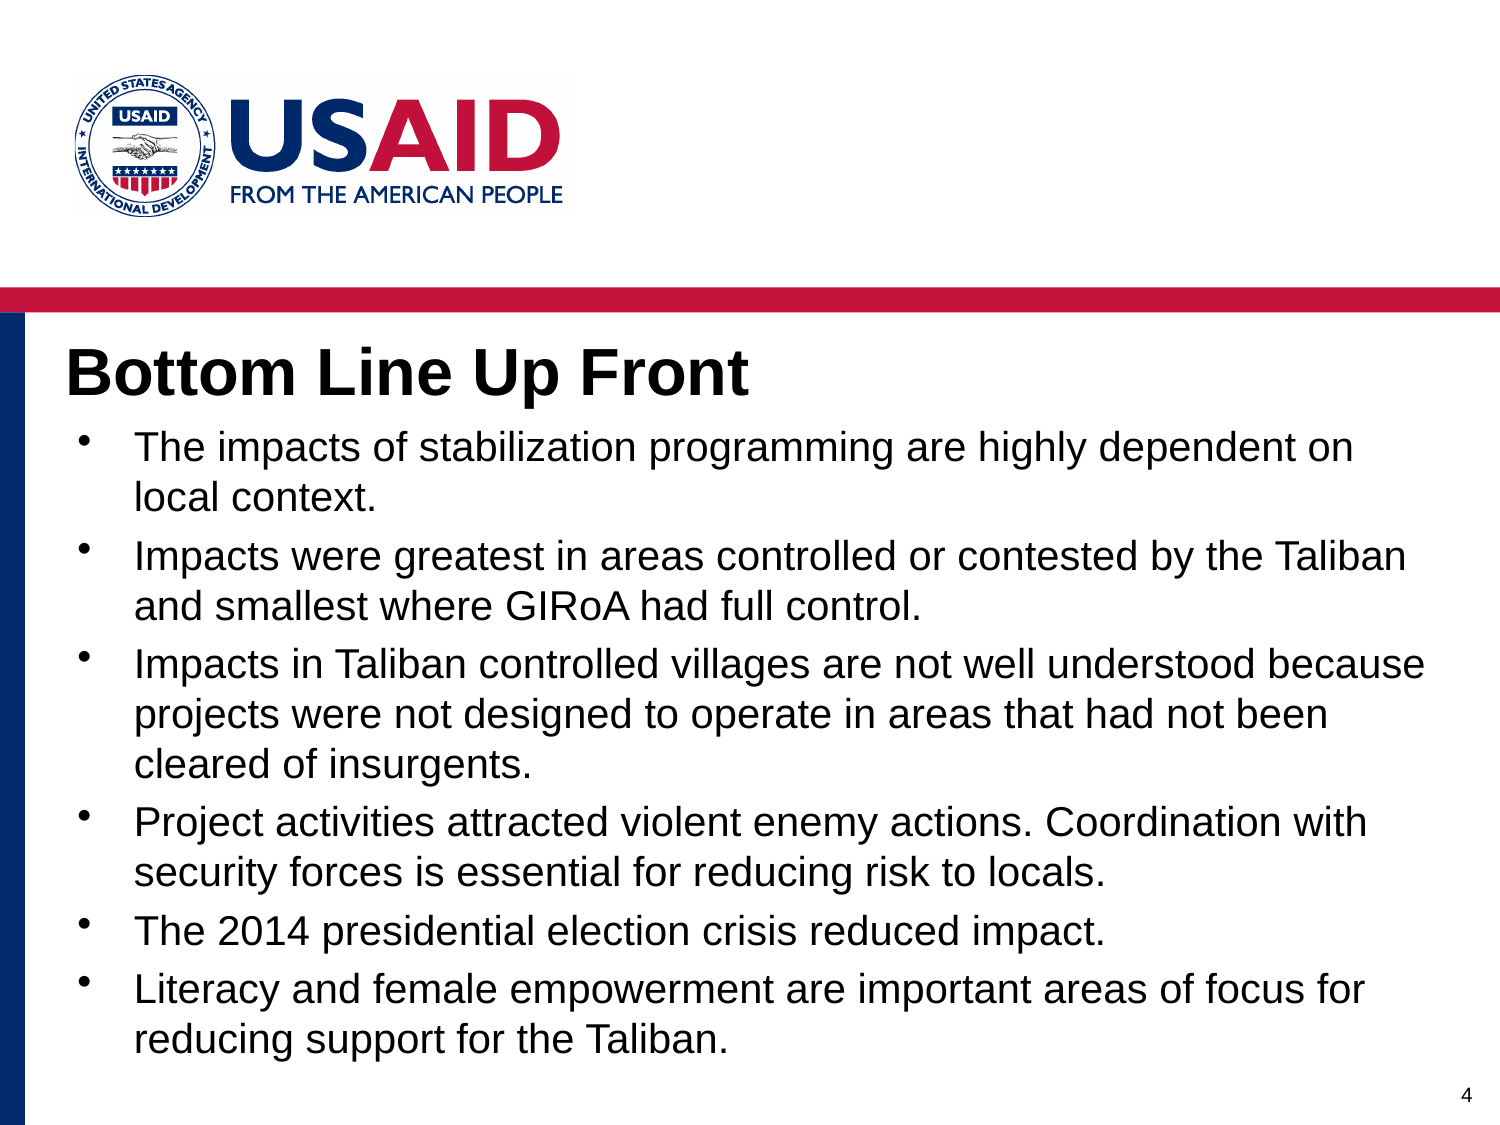

# Bottom Line Up Front
The impacts of stabilization programming are highly dependent on local context.
Impacts were greatest in areas controlled or contested by the Taliban and smallest where GIRoA had full control.
Impacts in Taliban controlled villages are not well understood because projects were not designed to operate in areas that had not been cleared of insurgents.
Project activities attracted violent enemy actions. Coordination with security forces is essential for reducing risk to locals.
The 2014 presidential election crisis reduced impact.
Literacy and female empowerment are important areas of focus for reducing support for the Taliban.
4